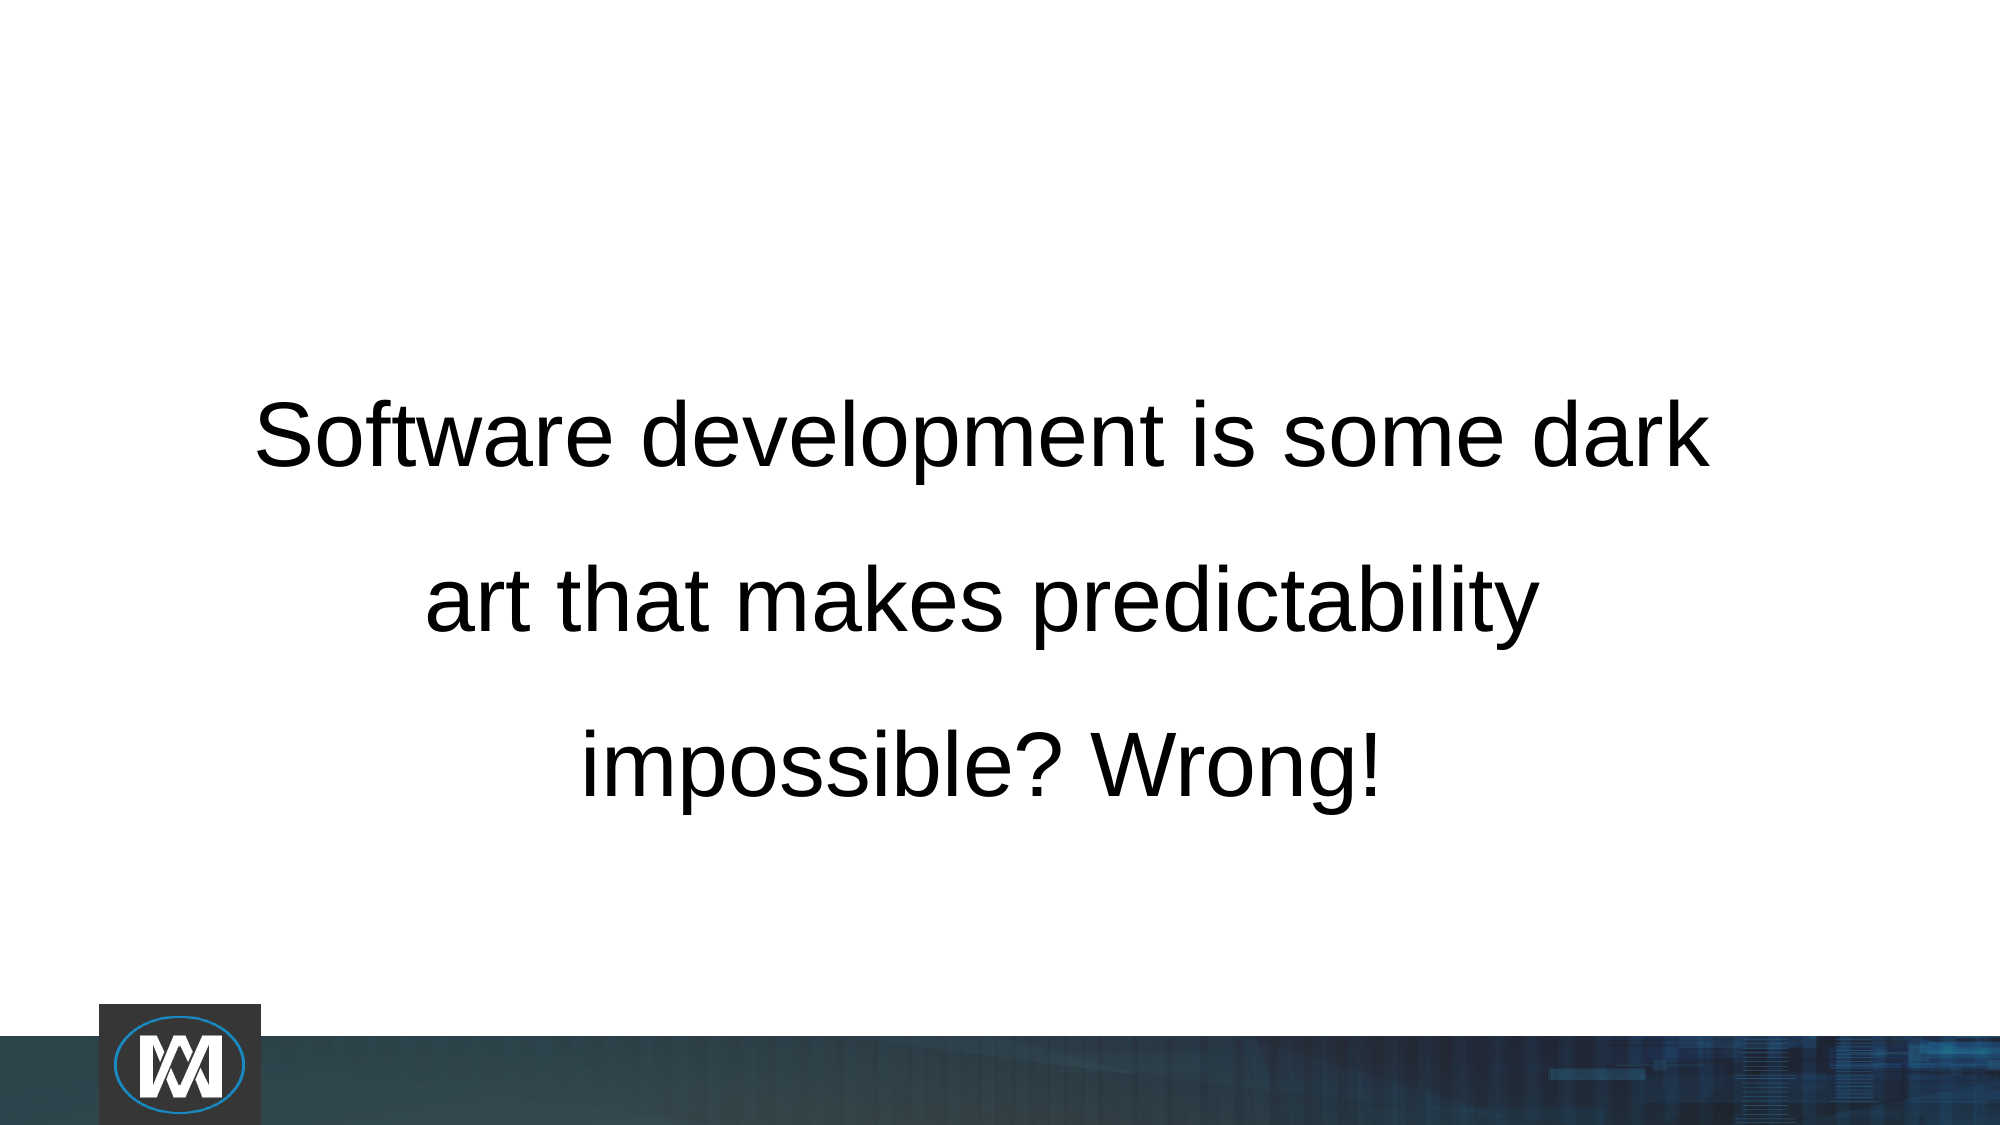

# Software development is some dark art that makes predictability impossible? Wrong!